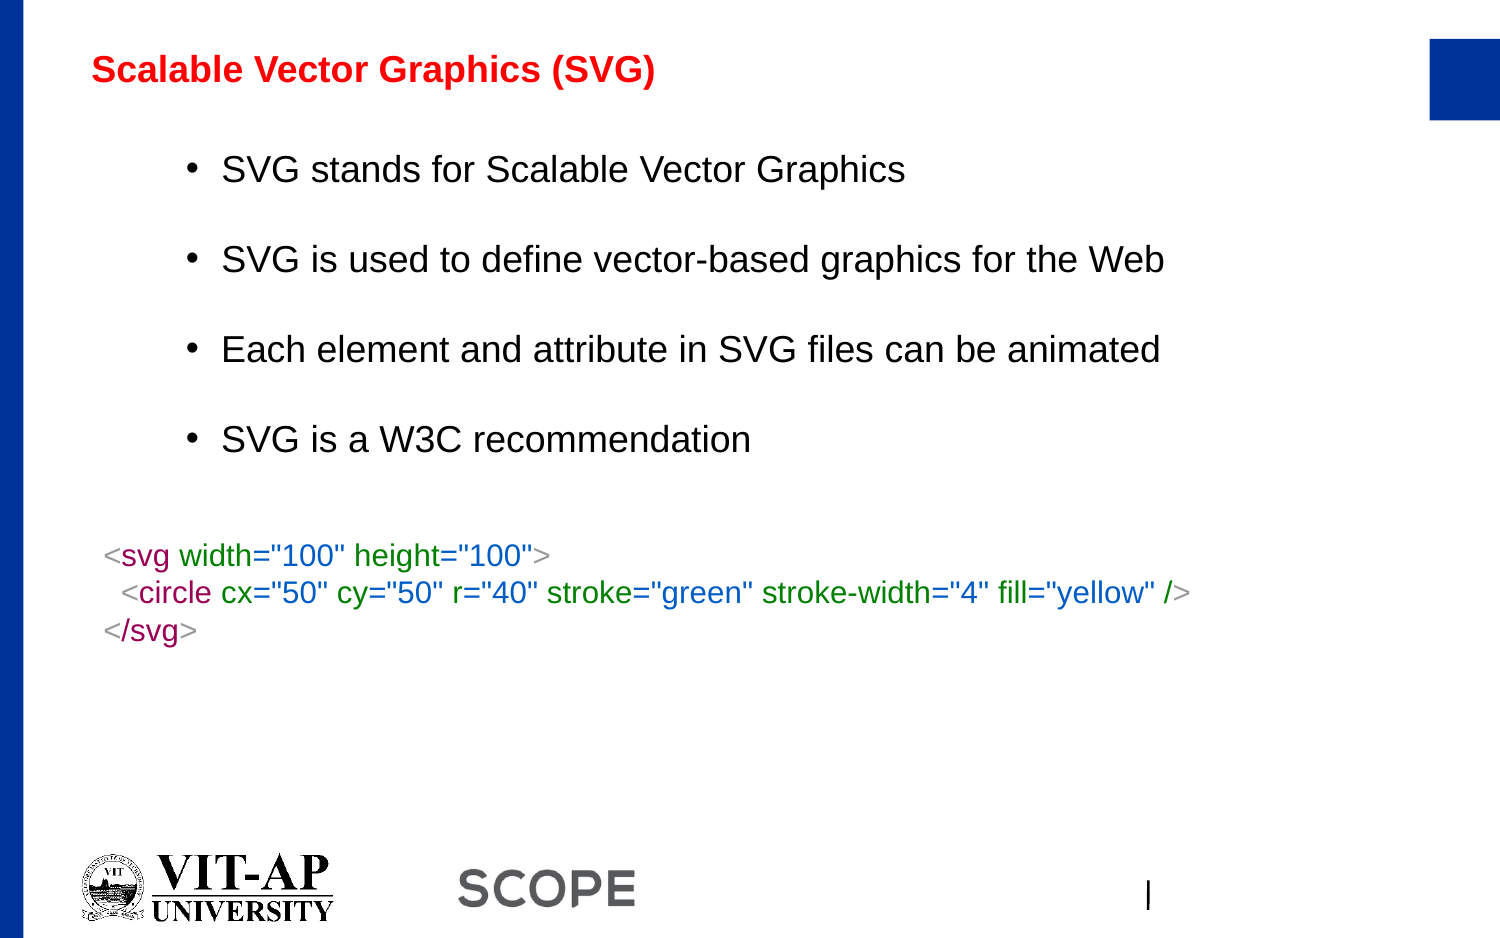

Scalable Vector Graphics (SVG)
SVG stands for Scalable Vector Graphics

SVG is used to define vector-based graphics for the Web

Each element and attribute in SVG files can be animated

SVG is a W3C recommendation

<svg width="100" height="100">
  <circle cx="50" cy="50" r="40" stroke="green" stroke-width="4" fill="yellow" />
</svg>